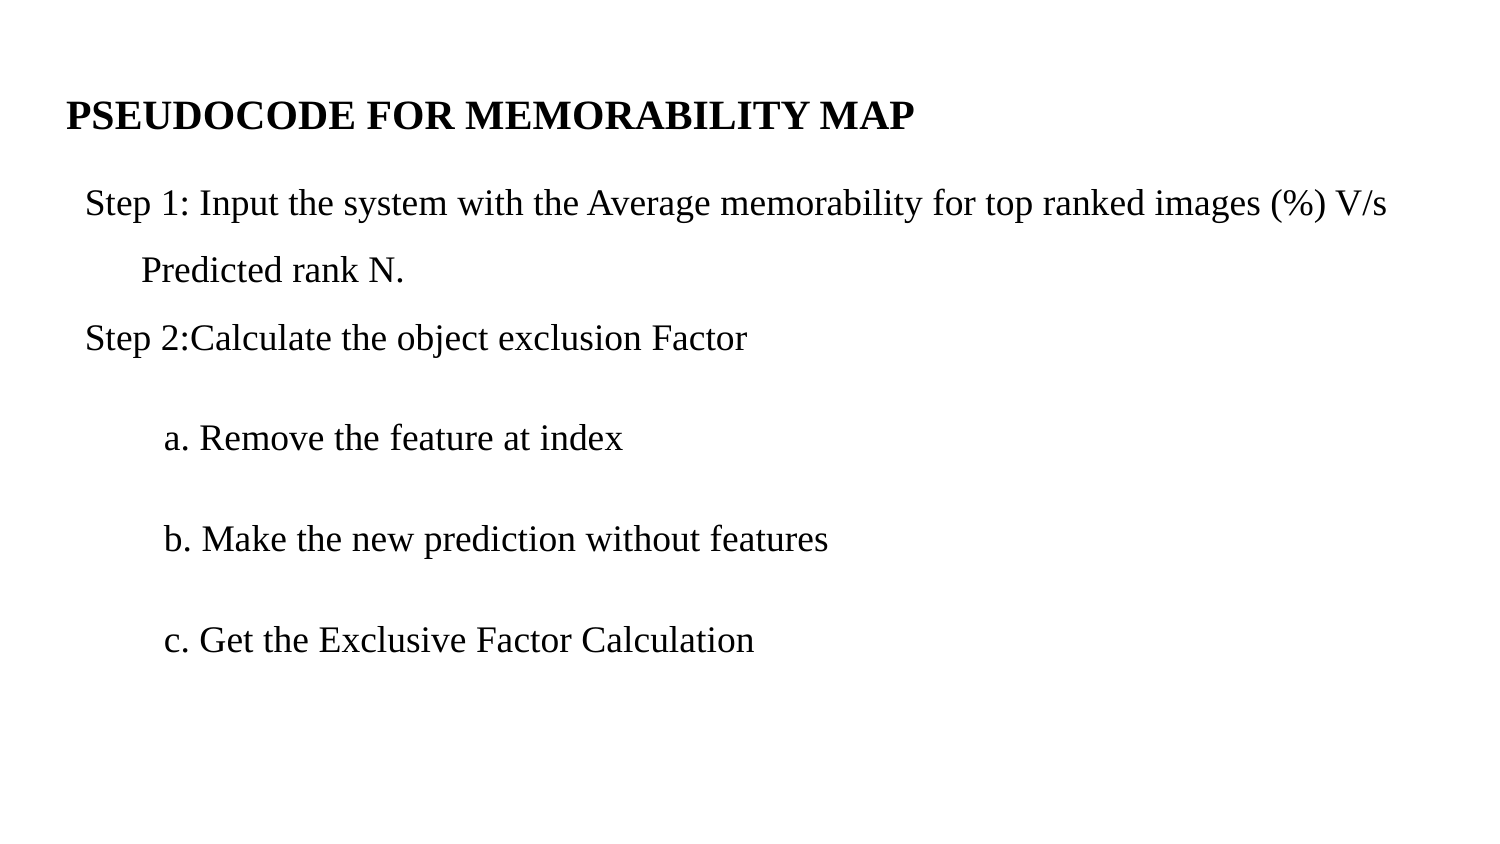

# PSEUDOCODE FOR MEMORABILITY MAP
Step 1: Input the system with the Average memorability for top ranked images (%) V/s Predicted rank N.
Step 2:Calculate the object exclusion Factor
a. Remove the feature at index
b. Make the new prediction without features
c. Get the Exclusive Factor Calculation